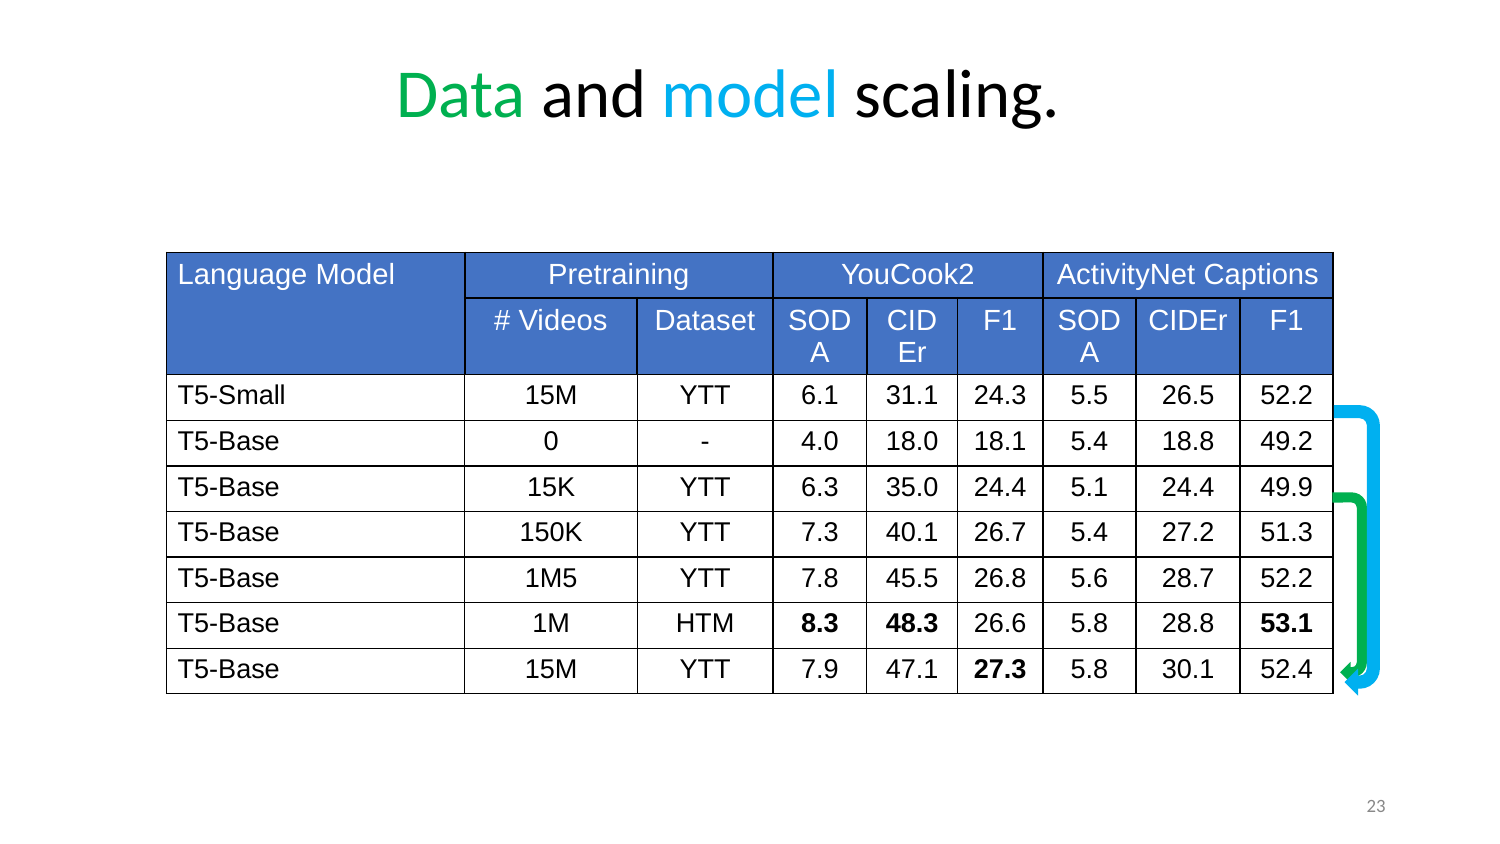

# Data and model scaling.
| Language Model | Pretraining |  | YouCook2 |  |  | ActivityNet Captions |  |  |
| --- | --- | --- | --- | --- | --- | --- | --- | --- |
|  | # Videos | Dataset | SODA | CIDEr | F1 | SODA | CIDEr | F1 |
| T5-Small | 15M | YTT | 6.1 | 31.1 | 24.3 | 5.5 | 26.5 | 52.2 |
| T5-Base | 0 | - | 4.0 | 18.0 | 18.1 | 5.4 | 18.8 | 49.2 |
| T5-Base | 15K | YTT | 6.3 | 35.0 | 24.4 | 5.1 | 24.4 | 49.9 |
| T5-Base | 150K | YTT | 7.3 | 40.1 | 26.7 | 5.4 | 27.2 | 51.3 |
| T5-Base | 1M5 | YTT | 7.8 | 45.5 | 26.8 | 5.6 | 28.7 | 52.2 |
| T5-Base | 1M | HTM | 8.3 | 48.3 | 26.6 | 5.8 | 28.8 | 53.1 |
| T5-Base | 15M | YTT | 7.9 | 47.1 | 27.3 | 5.8 | 30.1 | 52.4 |

23